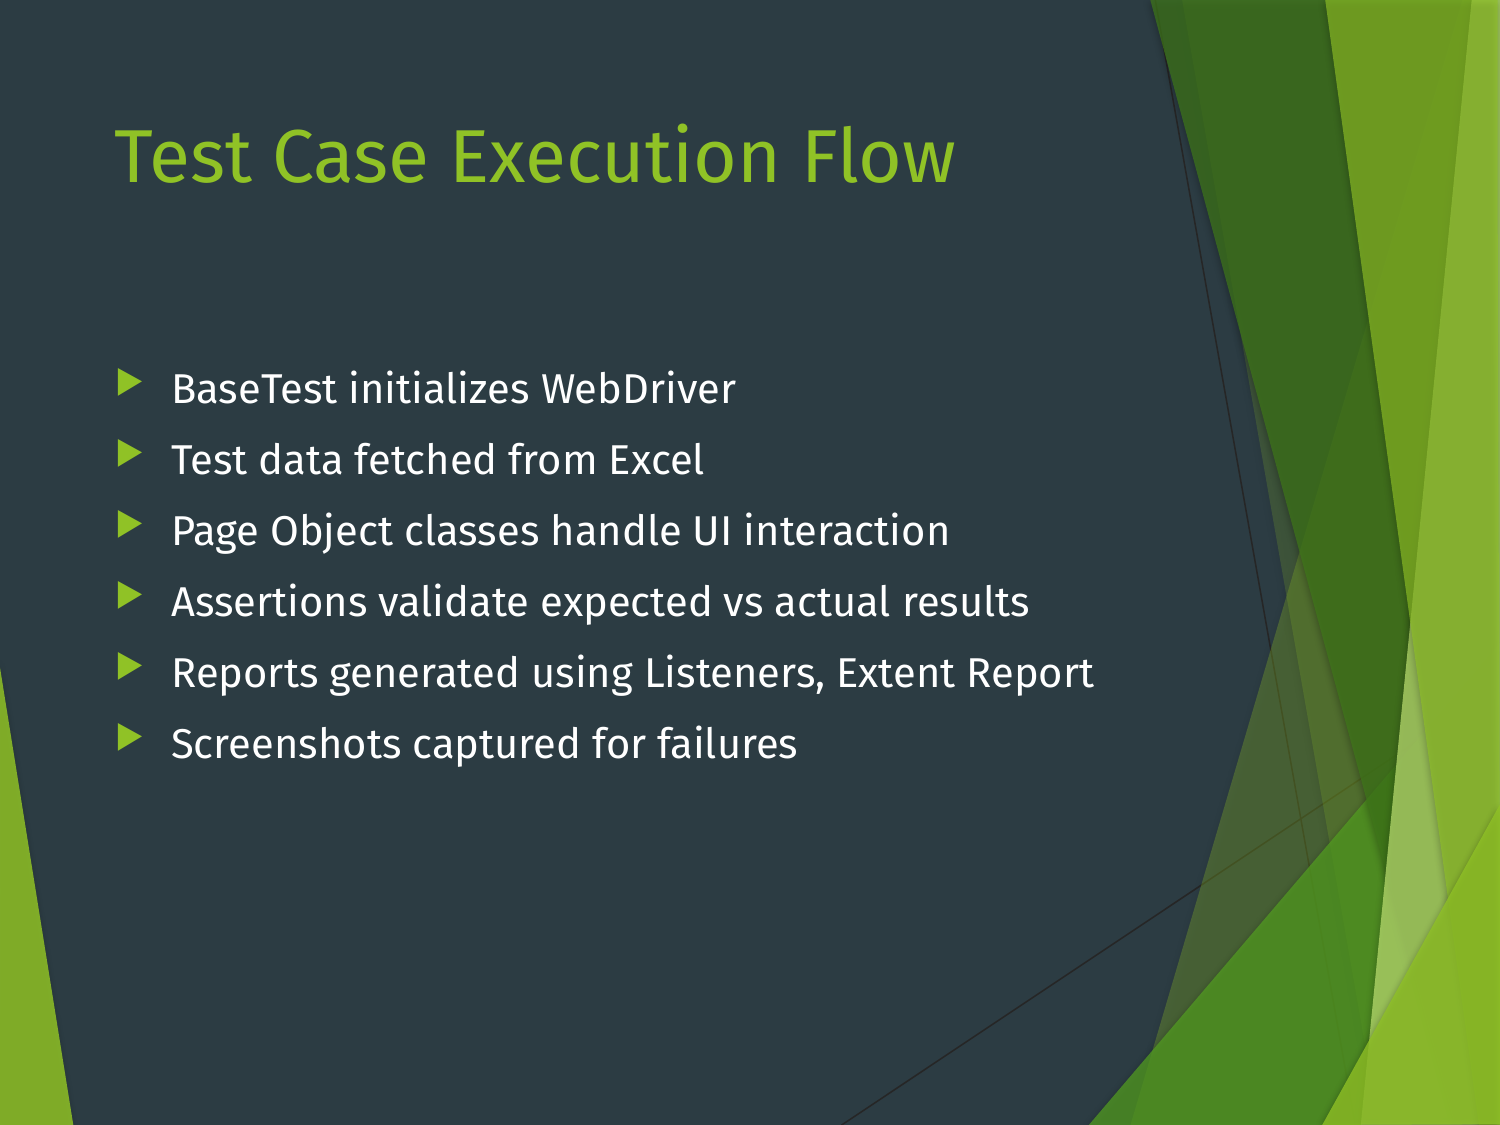

# Test Case Execution Flow
BaseTest initializes WebDriver
Test data fetched from Excel
Page Object classes handle UI interaction
Assertions validate expected vs actual results
Reports generated using Listeners, Extent Report
Screenshots captured for failures